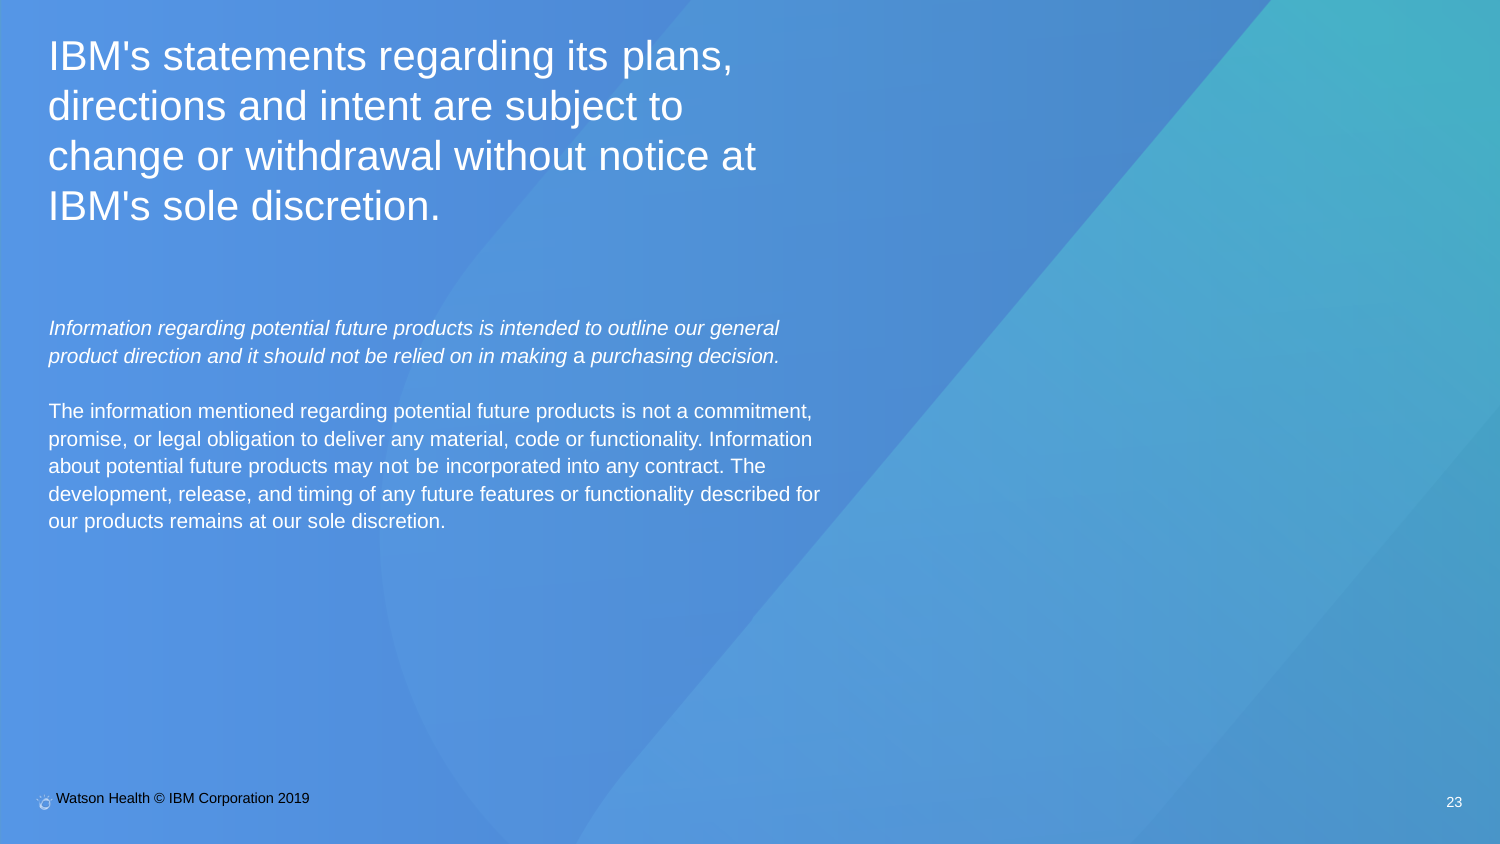

# IBM's statements regarding its plans, directions and intent are subject to change or withdrawal without notice at IBM's sole discretion.
Information regarding potential future products is intended to outline our general product direction and it should not be relied on in making a purchasing decision.

The information mentioned regarding potential future products is not a commitment, promise, or legal obligation to deliver any material, code or functionality. Information about potential future products may not be incorporated into any contract. The development, release, and timing of any future features or functionality described for our products remains at our sole discretion.
Watson Health © IBM Corporation 2019
23